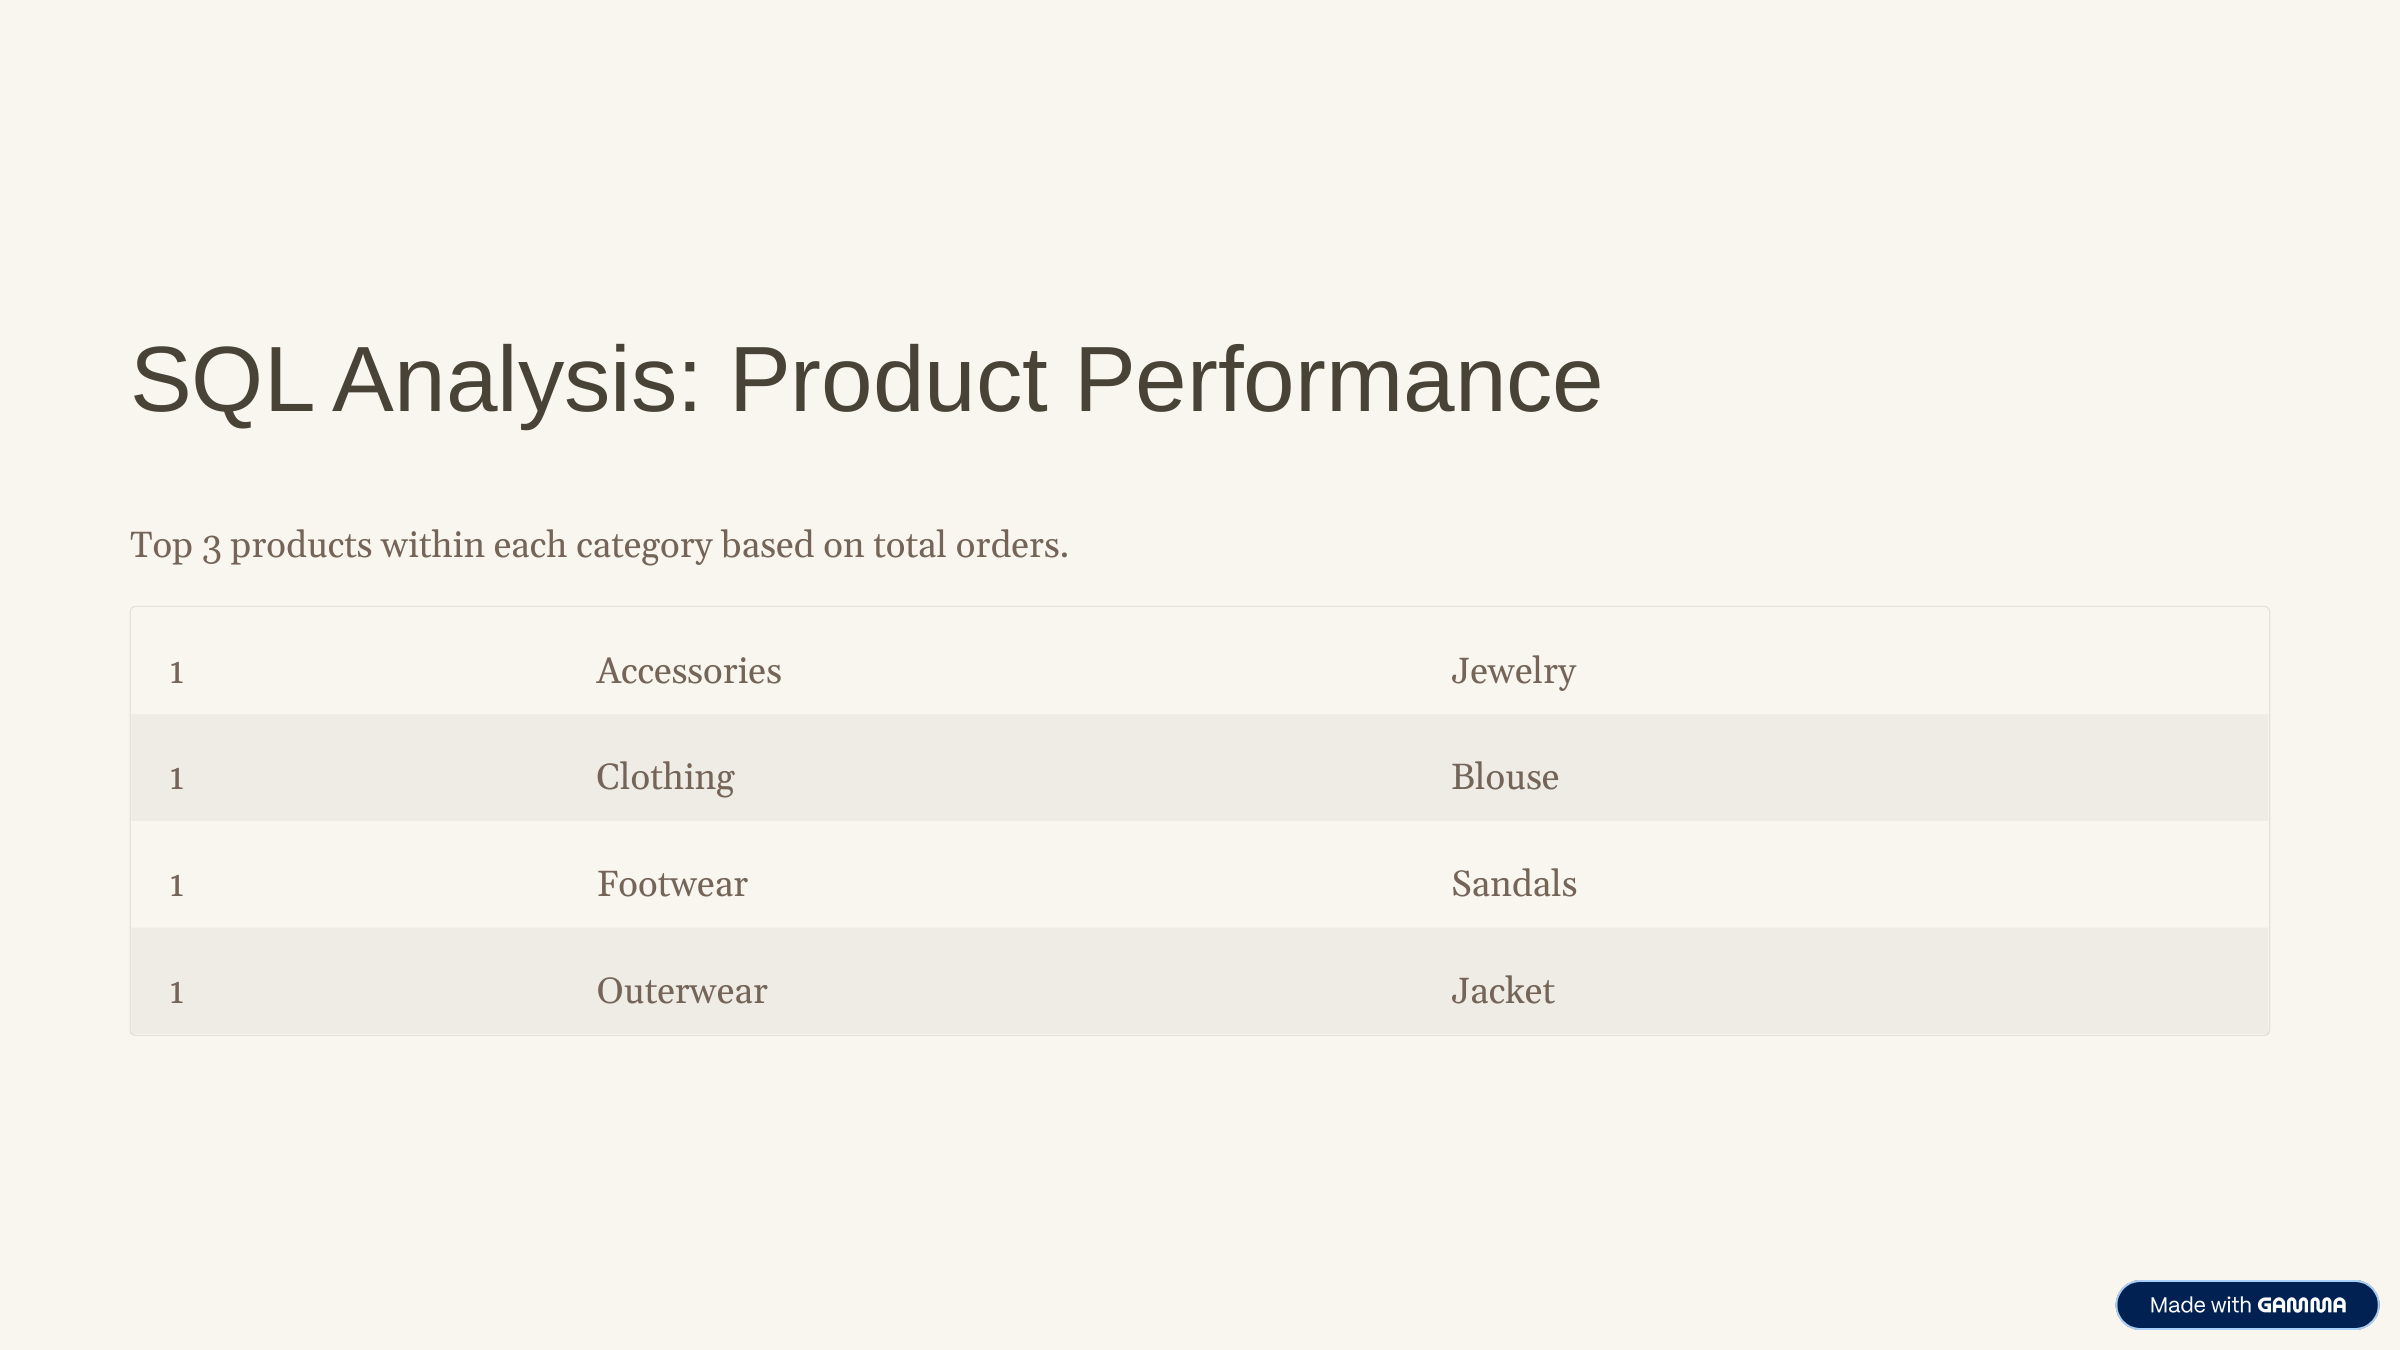

SQL Analysis: Product Performance
Top 3 products within each category based on total orders.

1
Accessories
Jewelry

1
Clothing
Blouse

1
Footwear
Sandals

1
Outerwear
Jacket